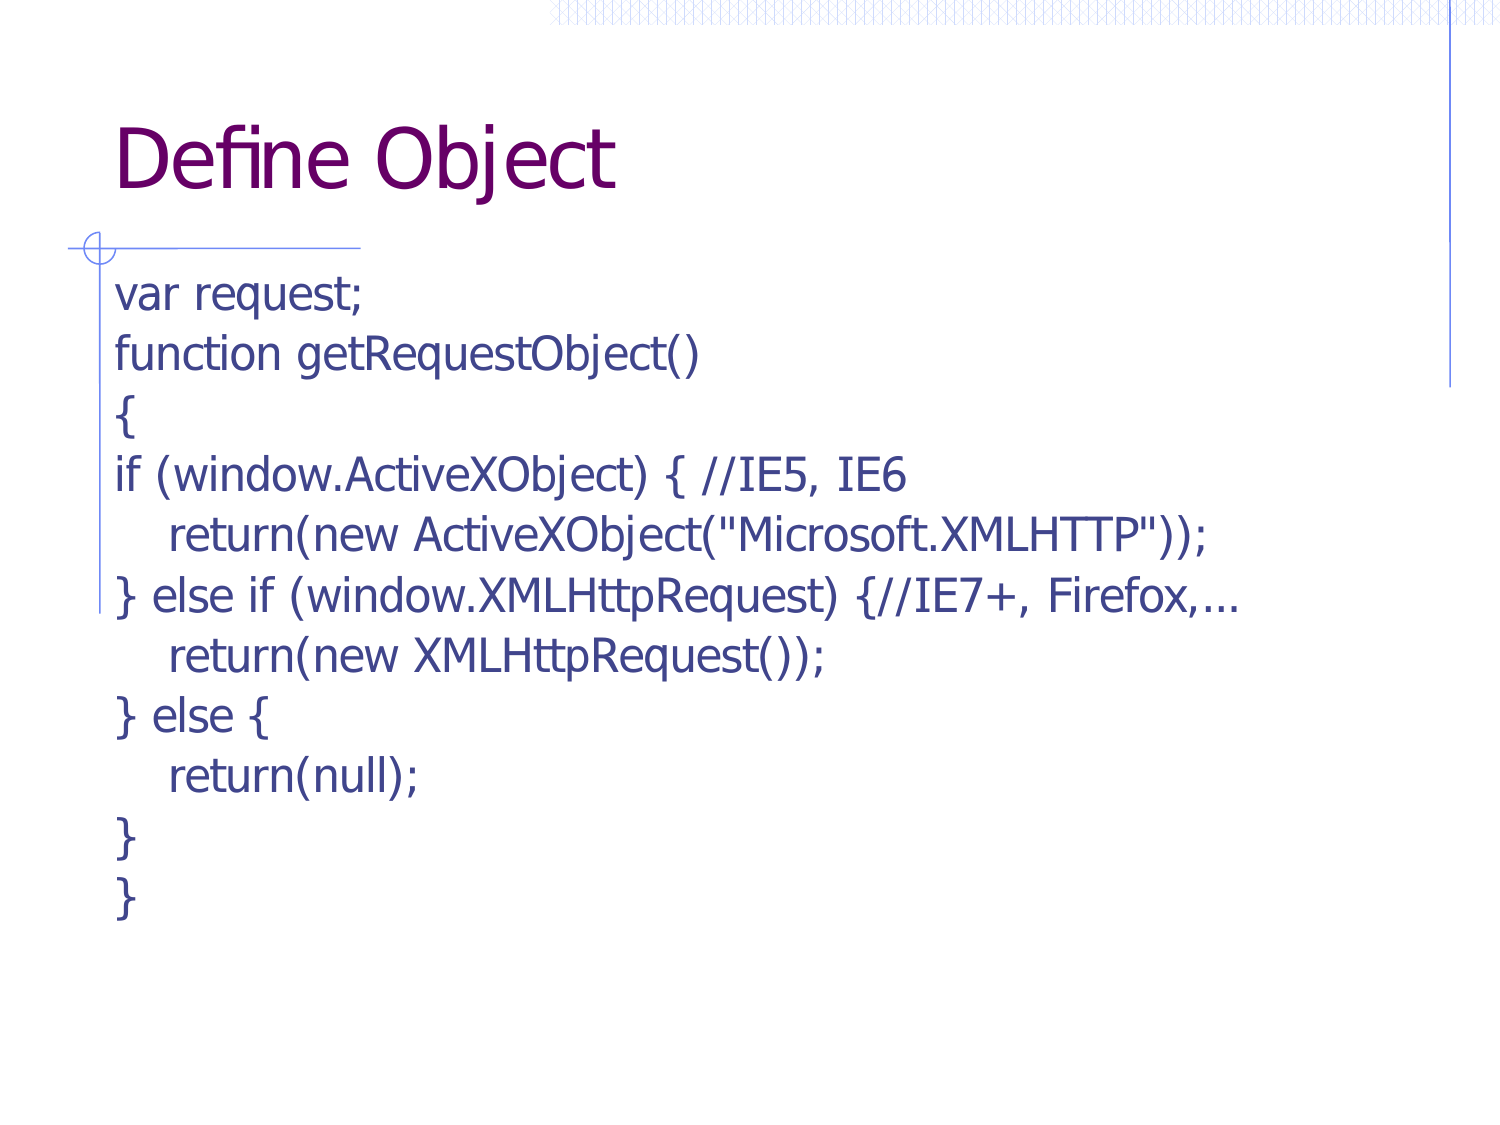

# Define Object
var request;
function getRequestObject()
{
if (window.ActiveXObject) { //IE5, IE6
	return(new ActiveXObject("Microsoft.XMLHTTP"));
} else if (window.XMLHttpRequest) {//IE7+, Firefox,…
	return(new XMLHttpRequest());
} else {
	return(null);
}
}